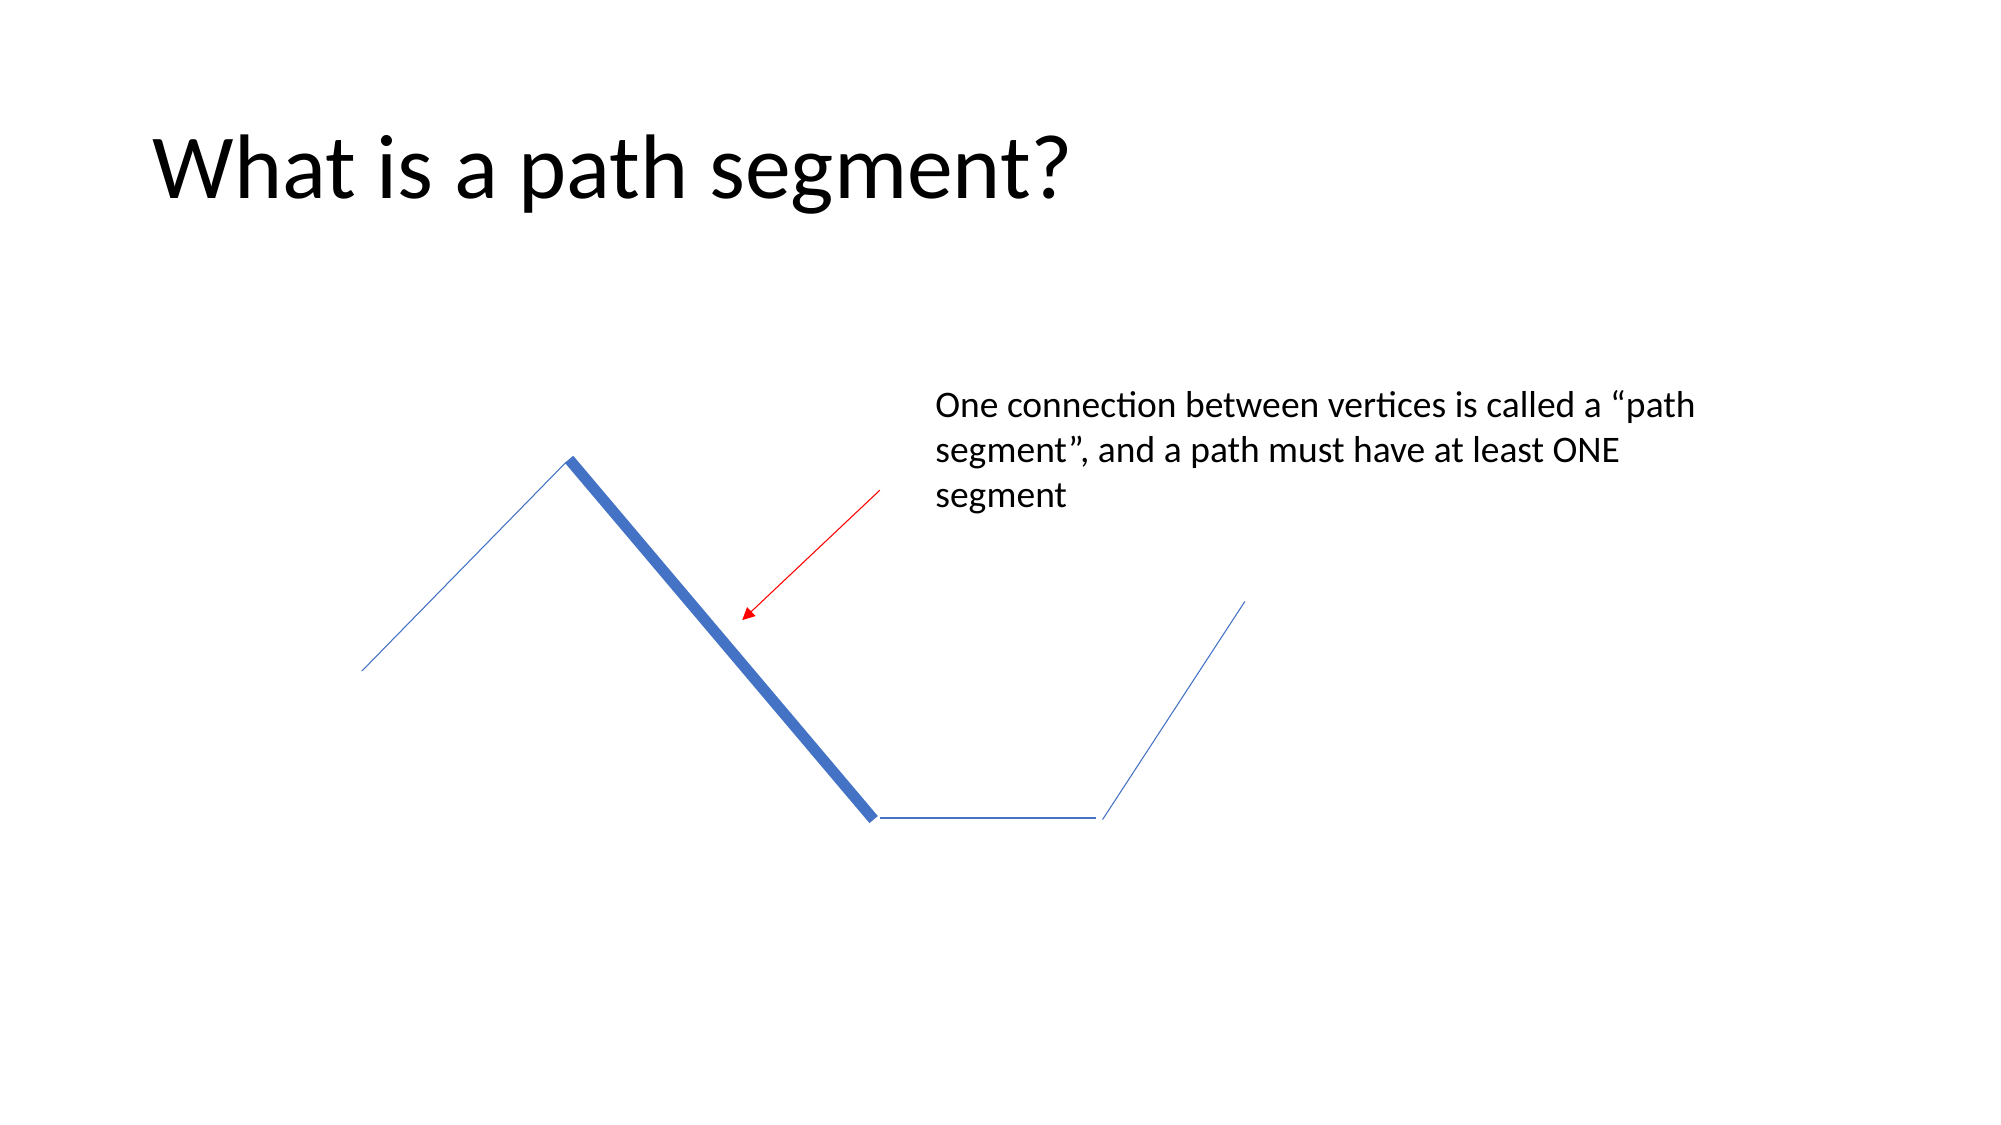

# What is a path segment?
One connection between vertices is called a “path segment”, and a path must have at least ONE segment